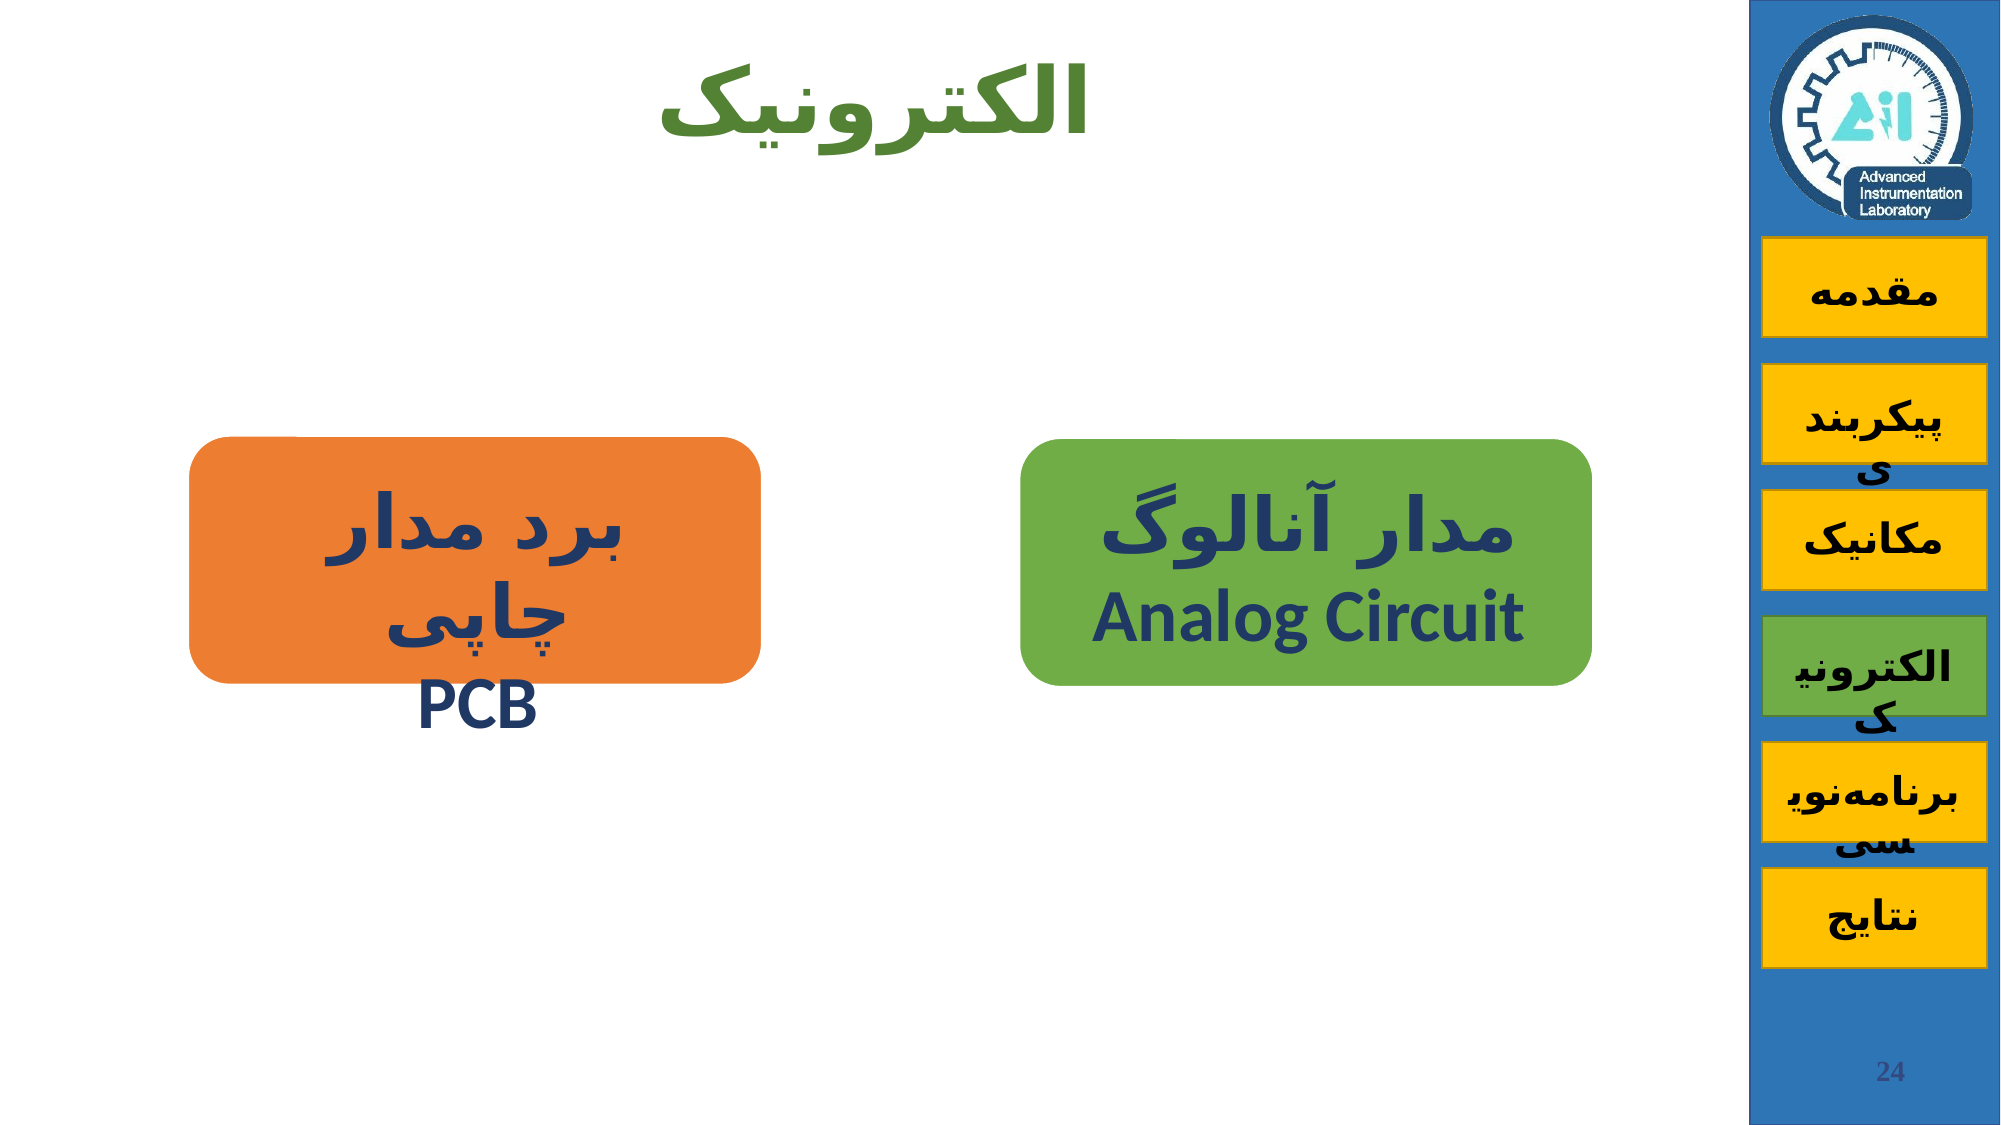

# الکترونیک

مدار آنالوگ
Analog Circuit
برد مدار چاپی
PCB
24